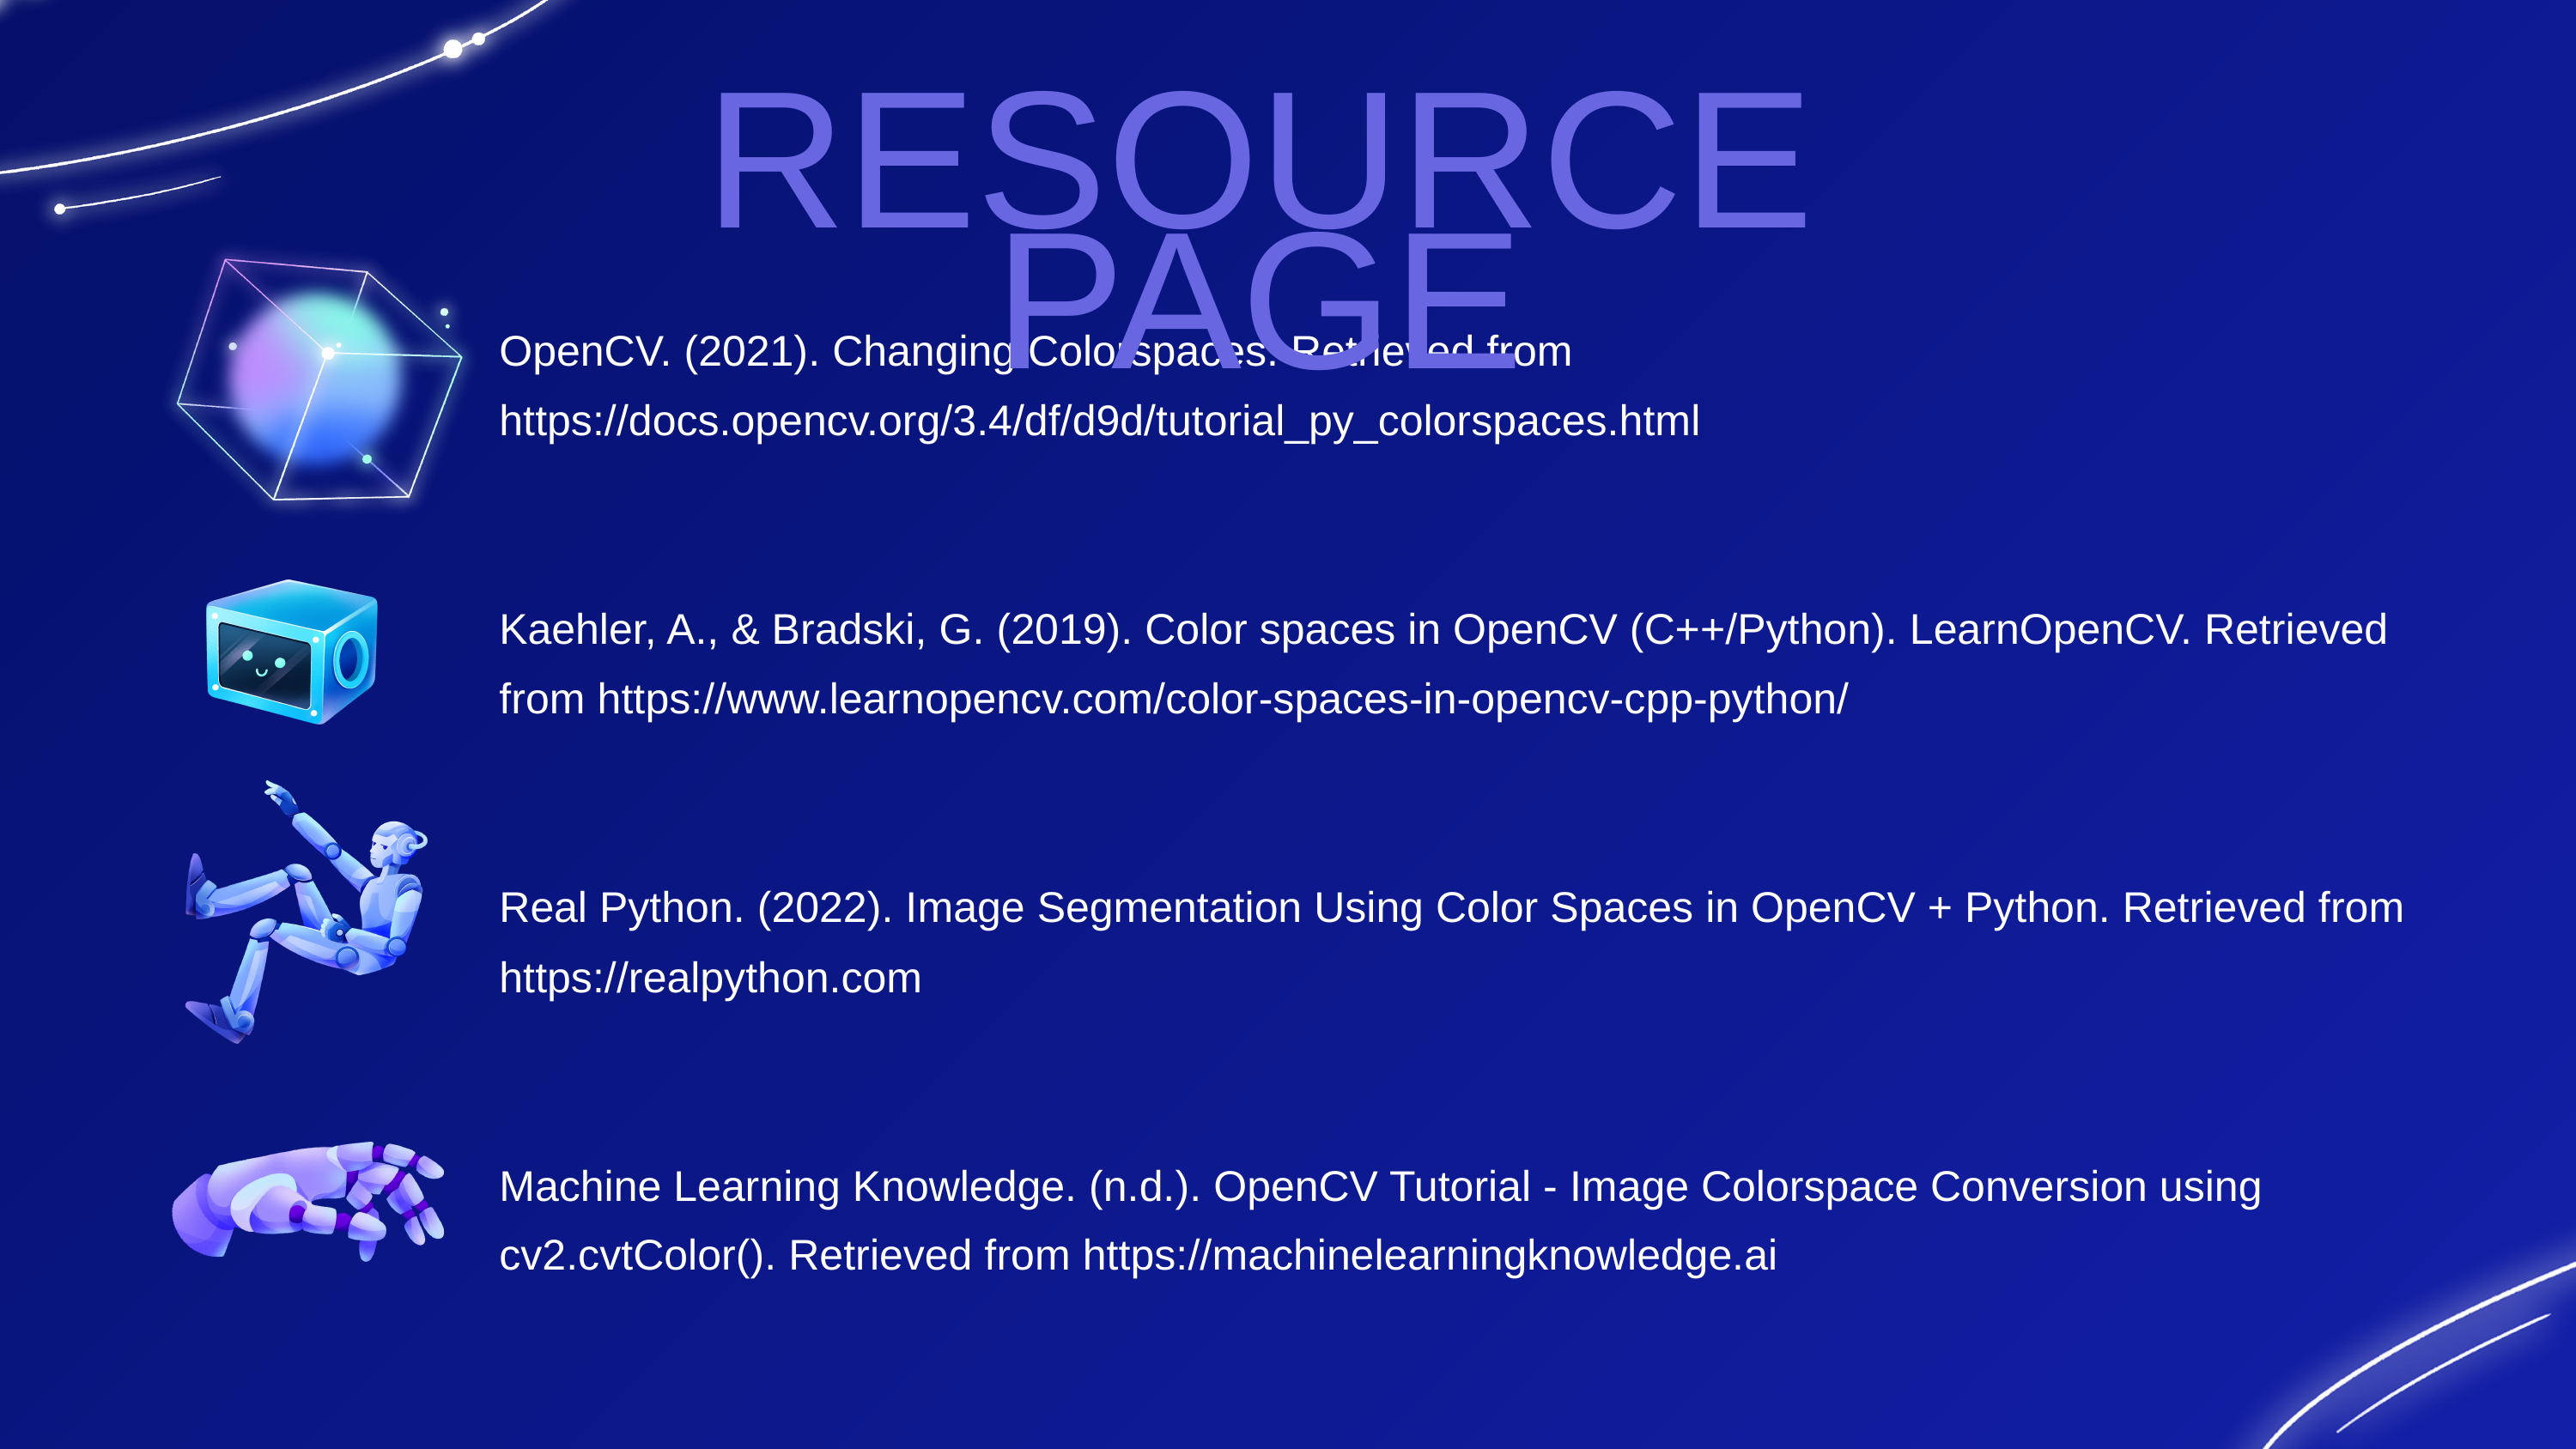

RESOURCE PAGE

OpenCV. (2021). Changing Colorspaces. Retrieved from https://docs.opencv.org/3.4/df/d9d/tutorial_py_colorspaces.html

Kaehler, A., & Bradski, G. (2019). Color spaces in OpenCV (C++/Python). LearnOpenCV. Retrieved from https://www.learnopencv.com/color-spaces-in-opencv-cpp-python/

Real Python. (2022). Image Segmentation Using Color Spaces in OpenCV + Python. Retrieved from https://realpython.com

Machine Learning Knowledge. (n.d.). OpenCV Tutorial - Image Colorspace Conversion using cv2.cvtColor(). Retrieved from https://machinelearningknowledge.ai